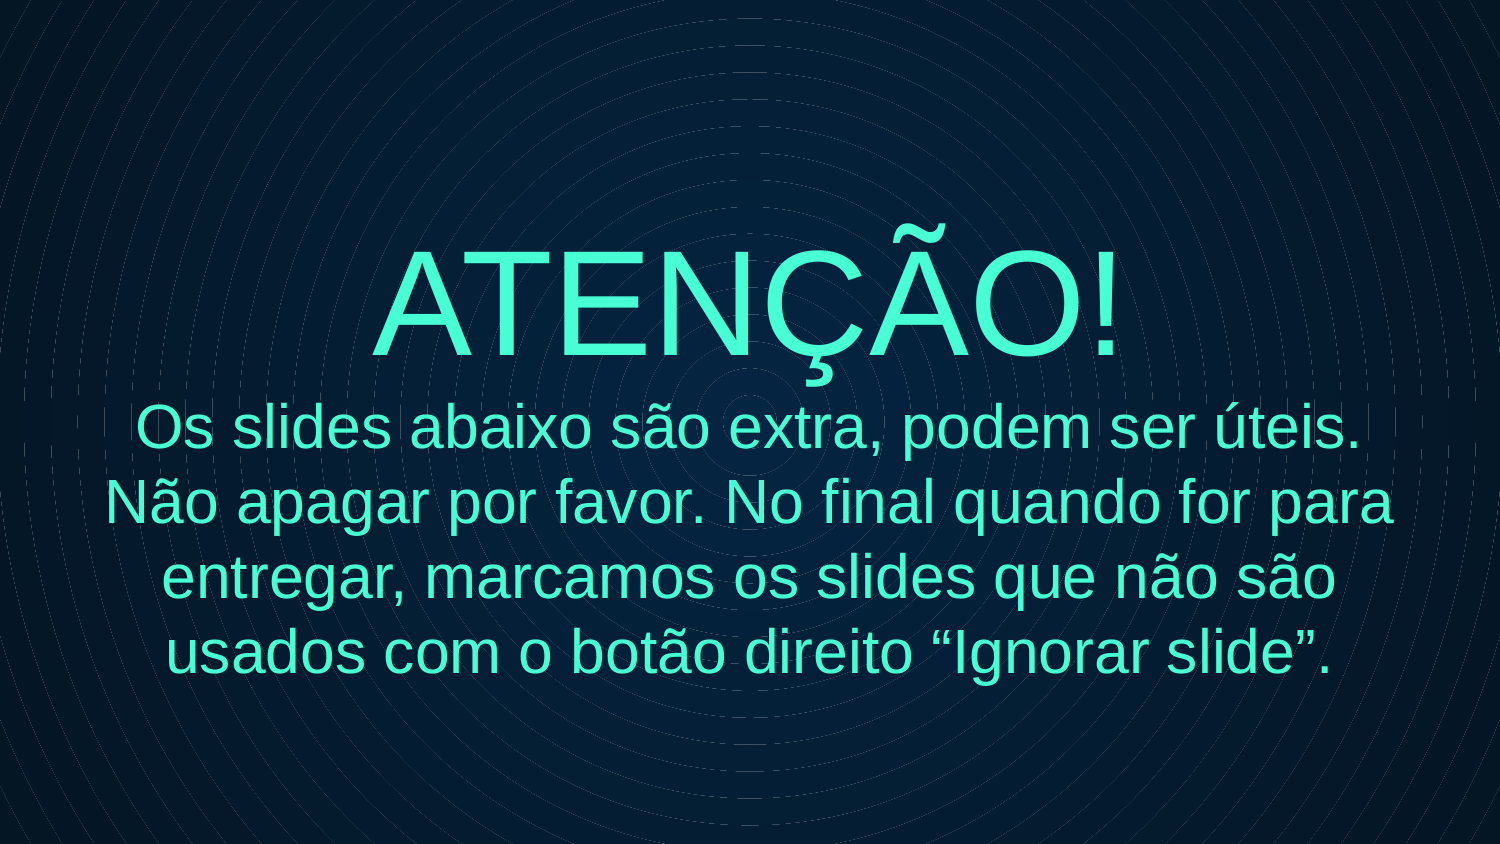

# ATENÇÃO!
Os slides abaixo são extra, podem ser úteis.
Não apagar por favor. No final quando for para entregar, marcamos os slides que não são usados com o botão direito “Ignorar slide”.